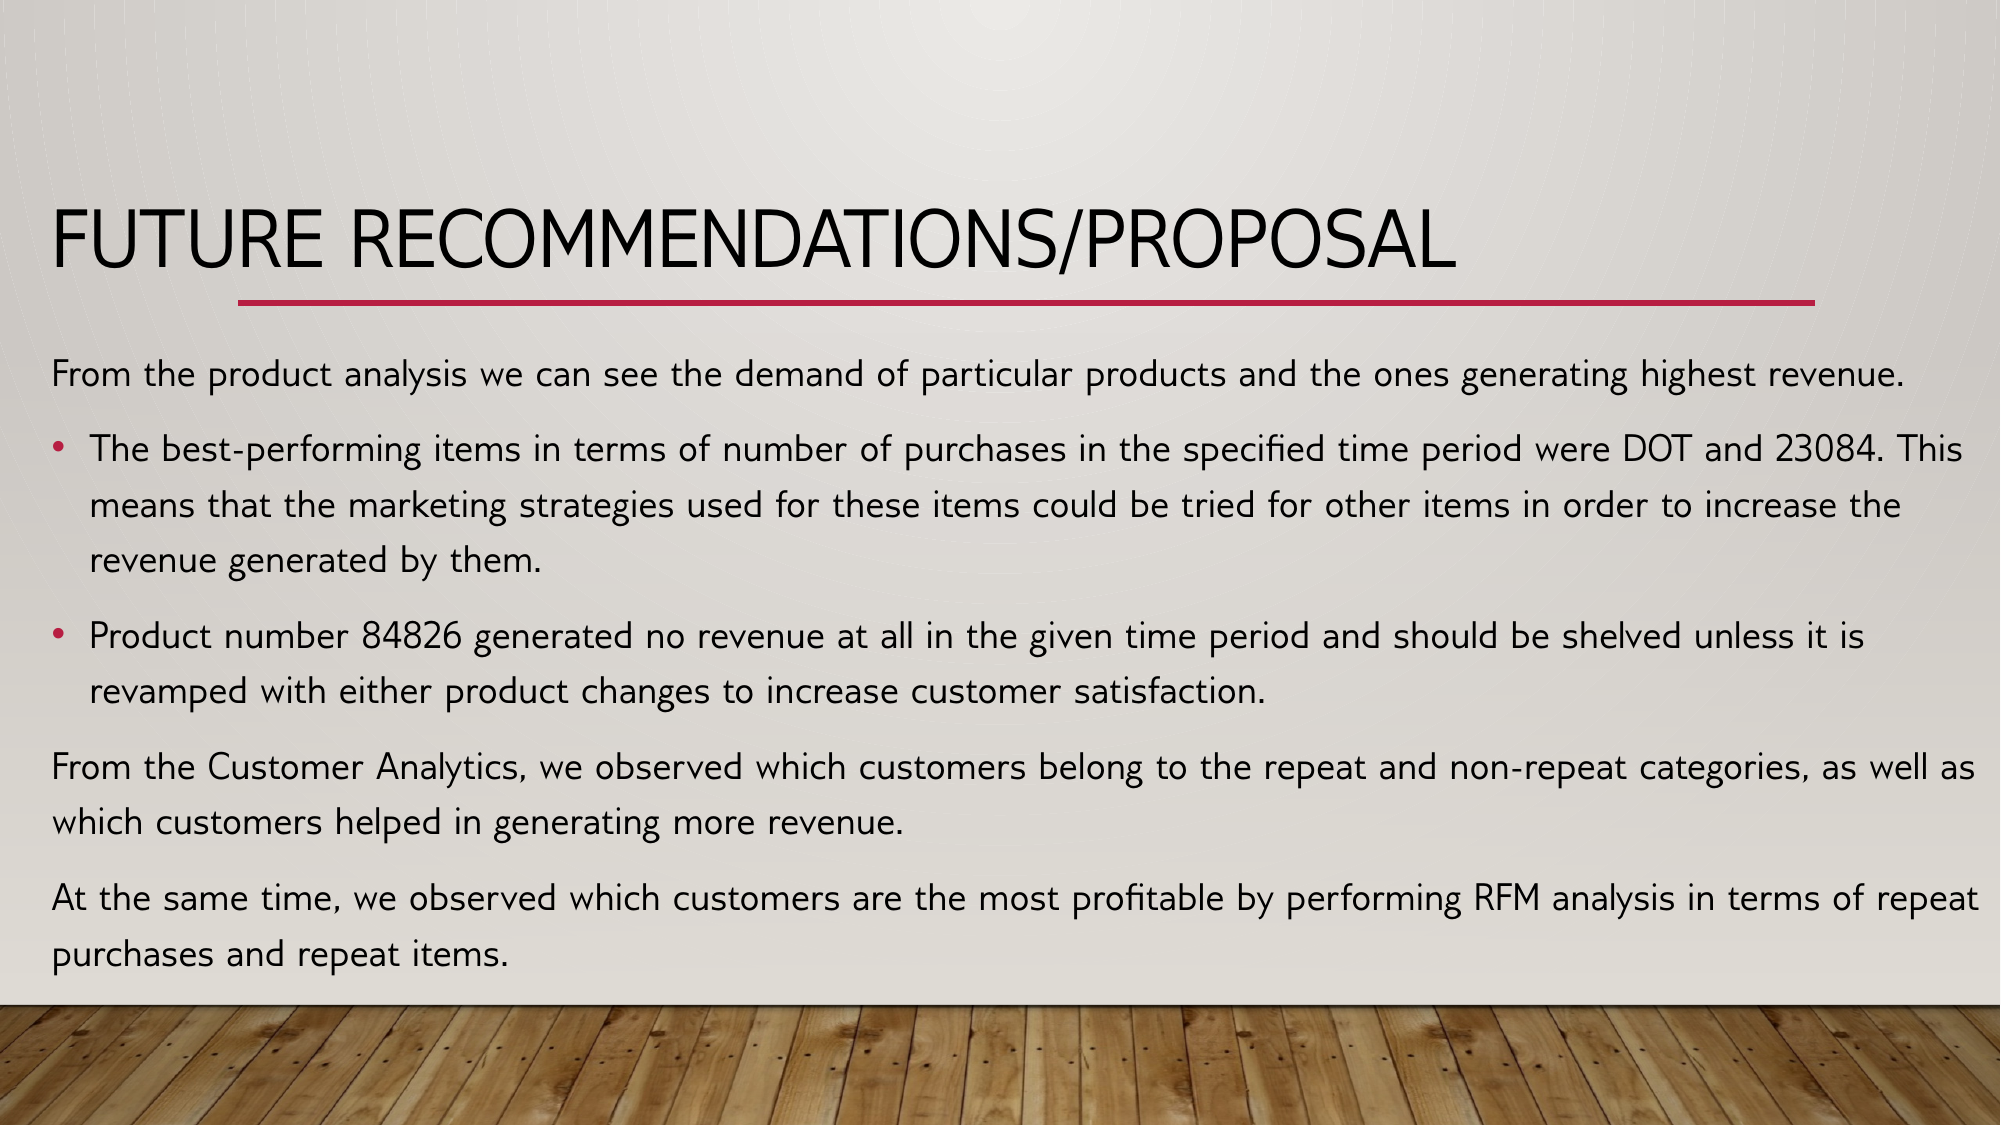

# Future recommendations/PROPOSAL
From the product analysis we can see the demand of particular products and the ones generating highest revenue.
The best-performing items in terms of number of purchases in the specified time period were DOT and 23084. This means that the marketing strategies used for these items could be tried for other items in order to increase the revenue generated by them.
Product number 84826 generated no revenue at all in the given time period and should be shelved unless it is revamped with either product changes to increase customer satisfaction.
From the Customer Analytics, we observed which customers belong to the repeat and non-repeat categories, as well as which customers helped in generating more revenue.
At the same time, we observed which customers are the most profitable by performing RFM analysis in terms of repeat purchases and repeat items.